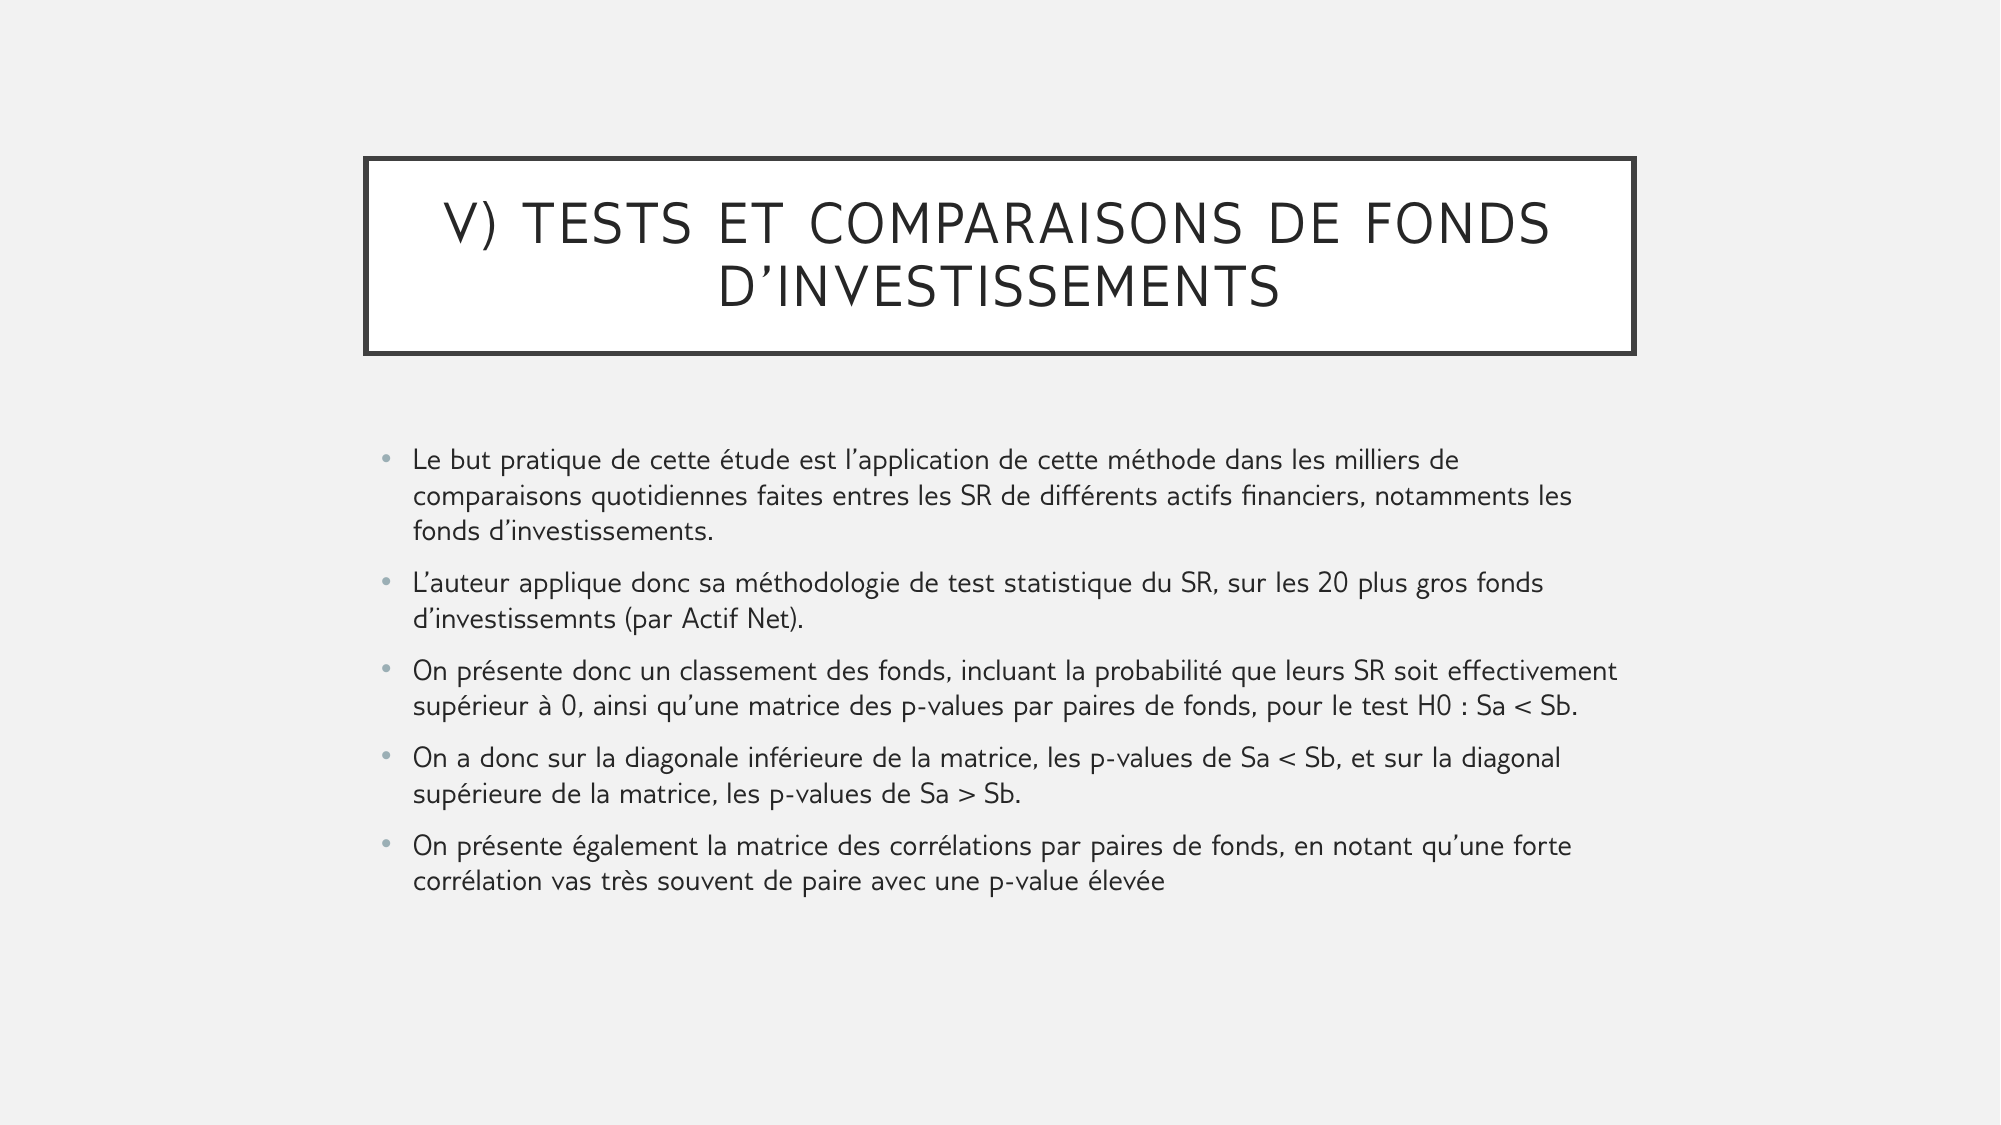

# v) tests et Comparaisons de fonds d’investissements
Le but pratique de cette étude est l’application de cette méthode dans les milliers de comparaisons quotidiennes faites entres les SR de différents actifs financiers, notamments les fonds d’investissements.
L’auteur applique donc sa méthodologie de test statistique du SR, sur les 20 plus gros fonds d’investissemnts (par Actif Net).
On présente donc un classement des fonds, incluant la probabilité que leurs SR soit effectivement supérieur à 0, ainsi qu’une matrice des p-values par paires de fonds, pour le test H0 : Sa < Sb.
On a donc sur la diagonale inférieure de la matrice, les p-values de Sa < Sb, et sur la diagonal supérieure de la matrice, les p-values de Sa > Sb.
On présente également la matrice des corrélations par paires de fonds, en notant qu’une forte corrélation vas très souvent de paire avec une p-value élevée